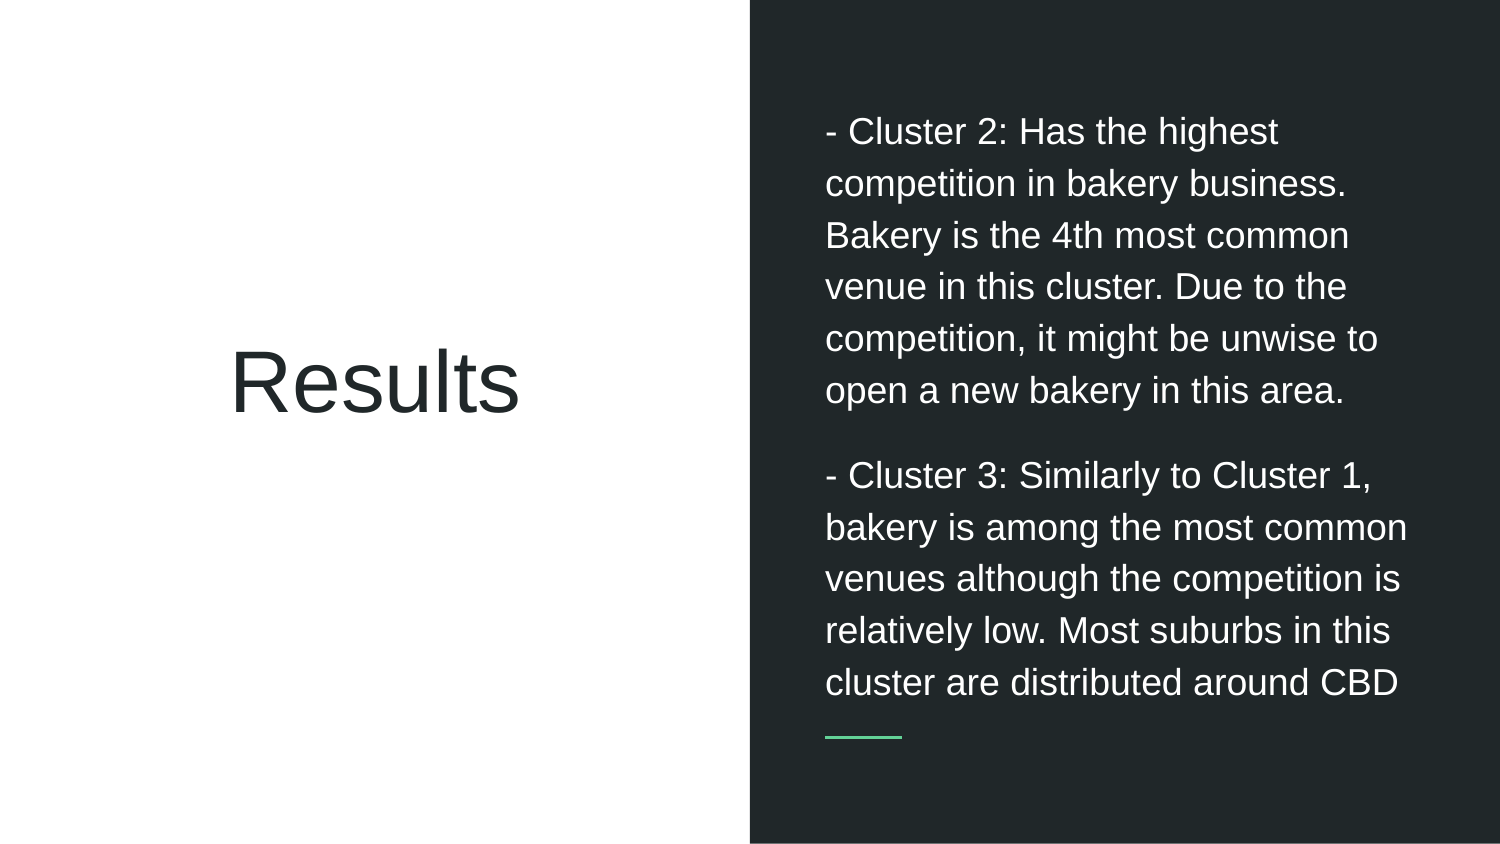

- Cluster 2: Has the highest competition in bakery business. Bakery is the 4th most common venue in this cluster. Due to the competition, it might be unwise to open a new bakery in this area.
- Cluster 3: Similarly to Cluster 1, bakery is among the most common venues although the competition is relatively low. Most suburbs in this cluster are distributed around CBD

# Results